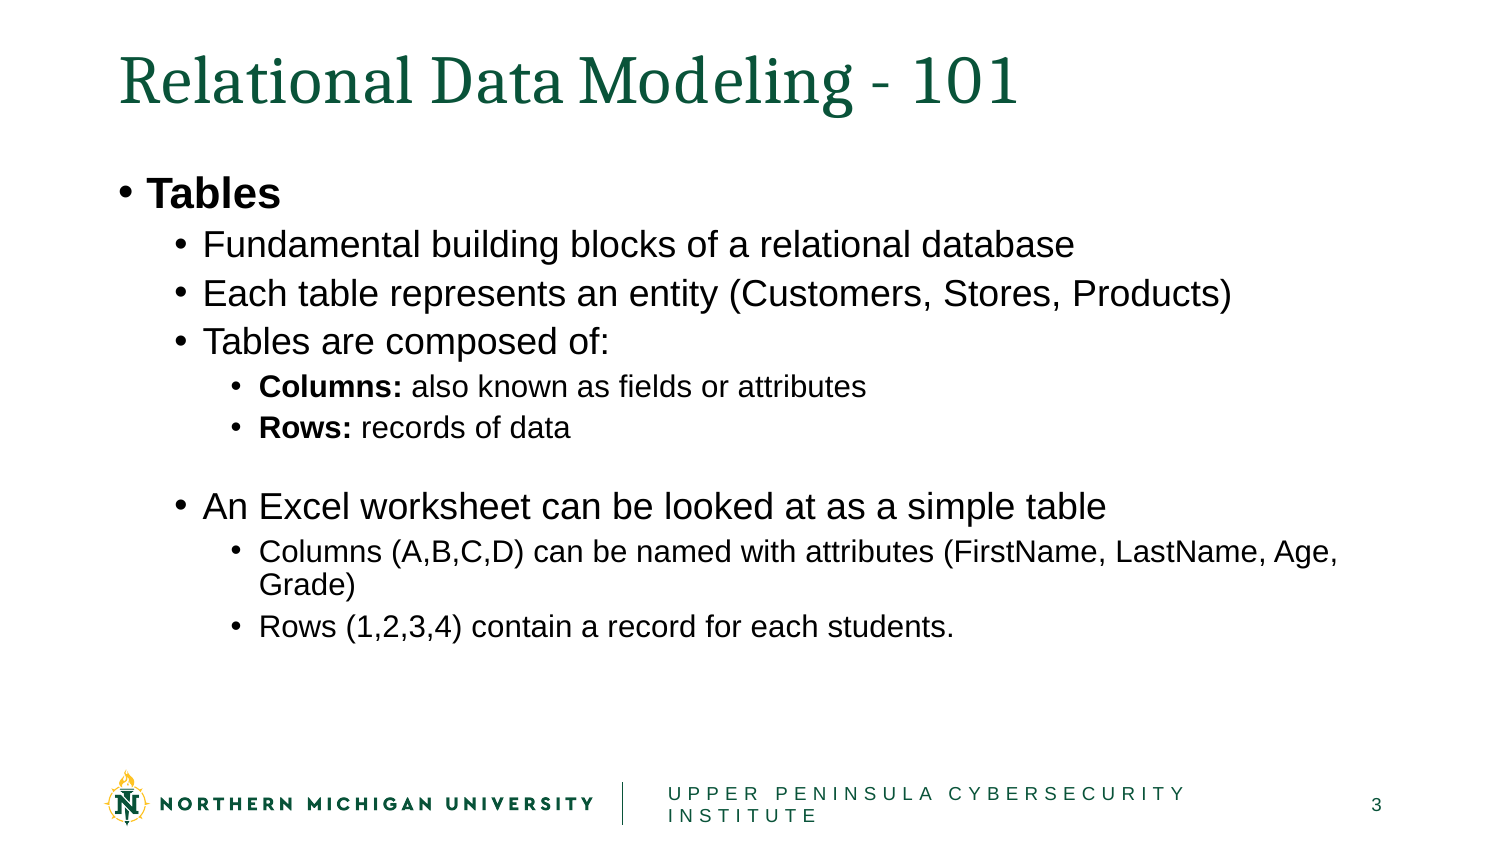

# Relational Data Modeling - 101
Tables
Fundamental building blocks of a relational database
Each table represents an entity (Customers, Stores, Products)
Tables are composed of:
Columns: also known as fields or attributes
Rows: records of data
An Excel worksheet can be looked at as a simple table
Columns (A,B,C,D) can be named with attributes (FirstName, LastName, Age, Grade)
Rows (1,2,3,4) contain a record for each students.

UPPER PENINSULA CYBERSECURITY INSTITUTE
3